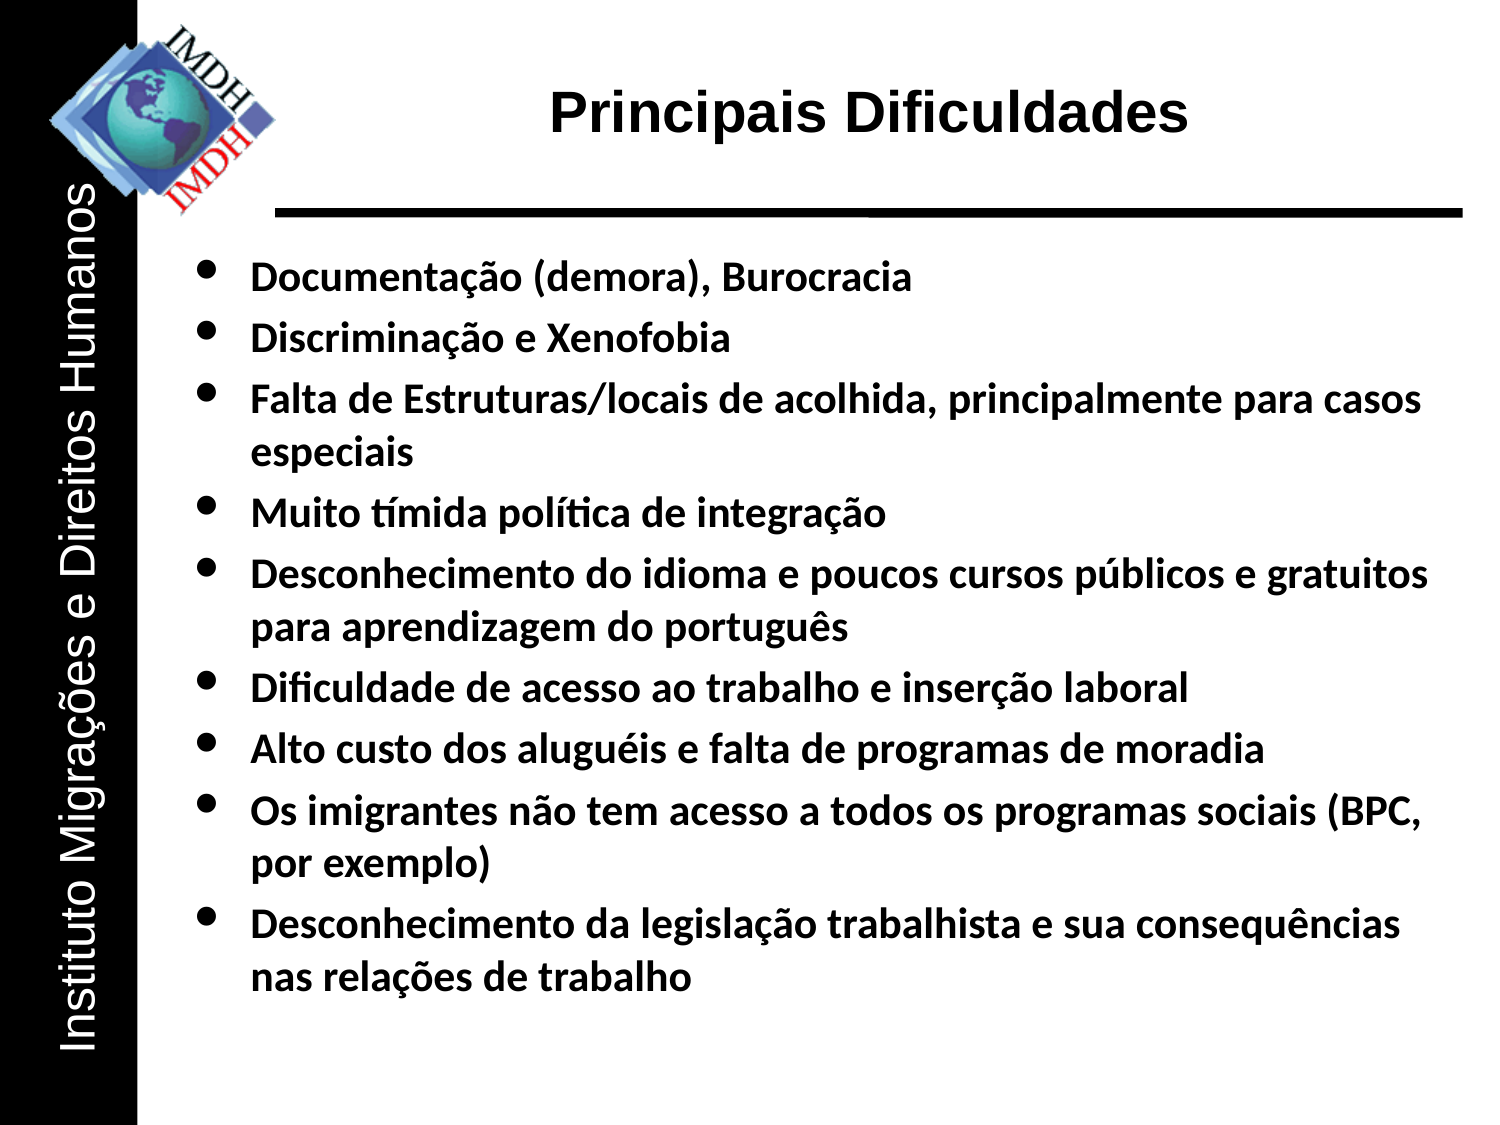

# Principais Dificuldades
Documentação (demora), Burocracia
Discriminação e Xenofobia
Falta de Estruturas/locais de acolhida, principalmente para casos especiais
Muito tímida política de integração
Desconhecimento do idioma e poucos cursos públicos e gratuitos para aprendizagem do português
Dificuldade de acesso ao trabalho e inserção laboral
Alto custo dos aluguéis e falta de programas de moradia
Os imigrantes não tem acesso a todos os programas sociais (BPC, por exemplo)
Desconhecimento da legislação trabalhista e sua consequências nas relações de trabalho